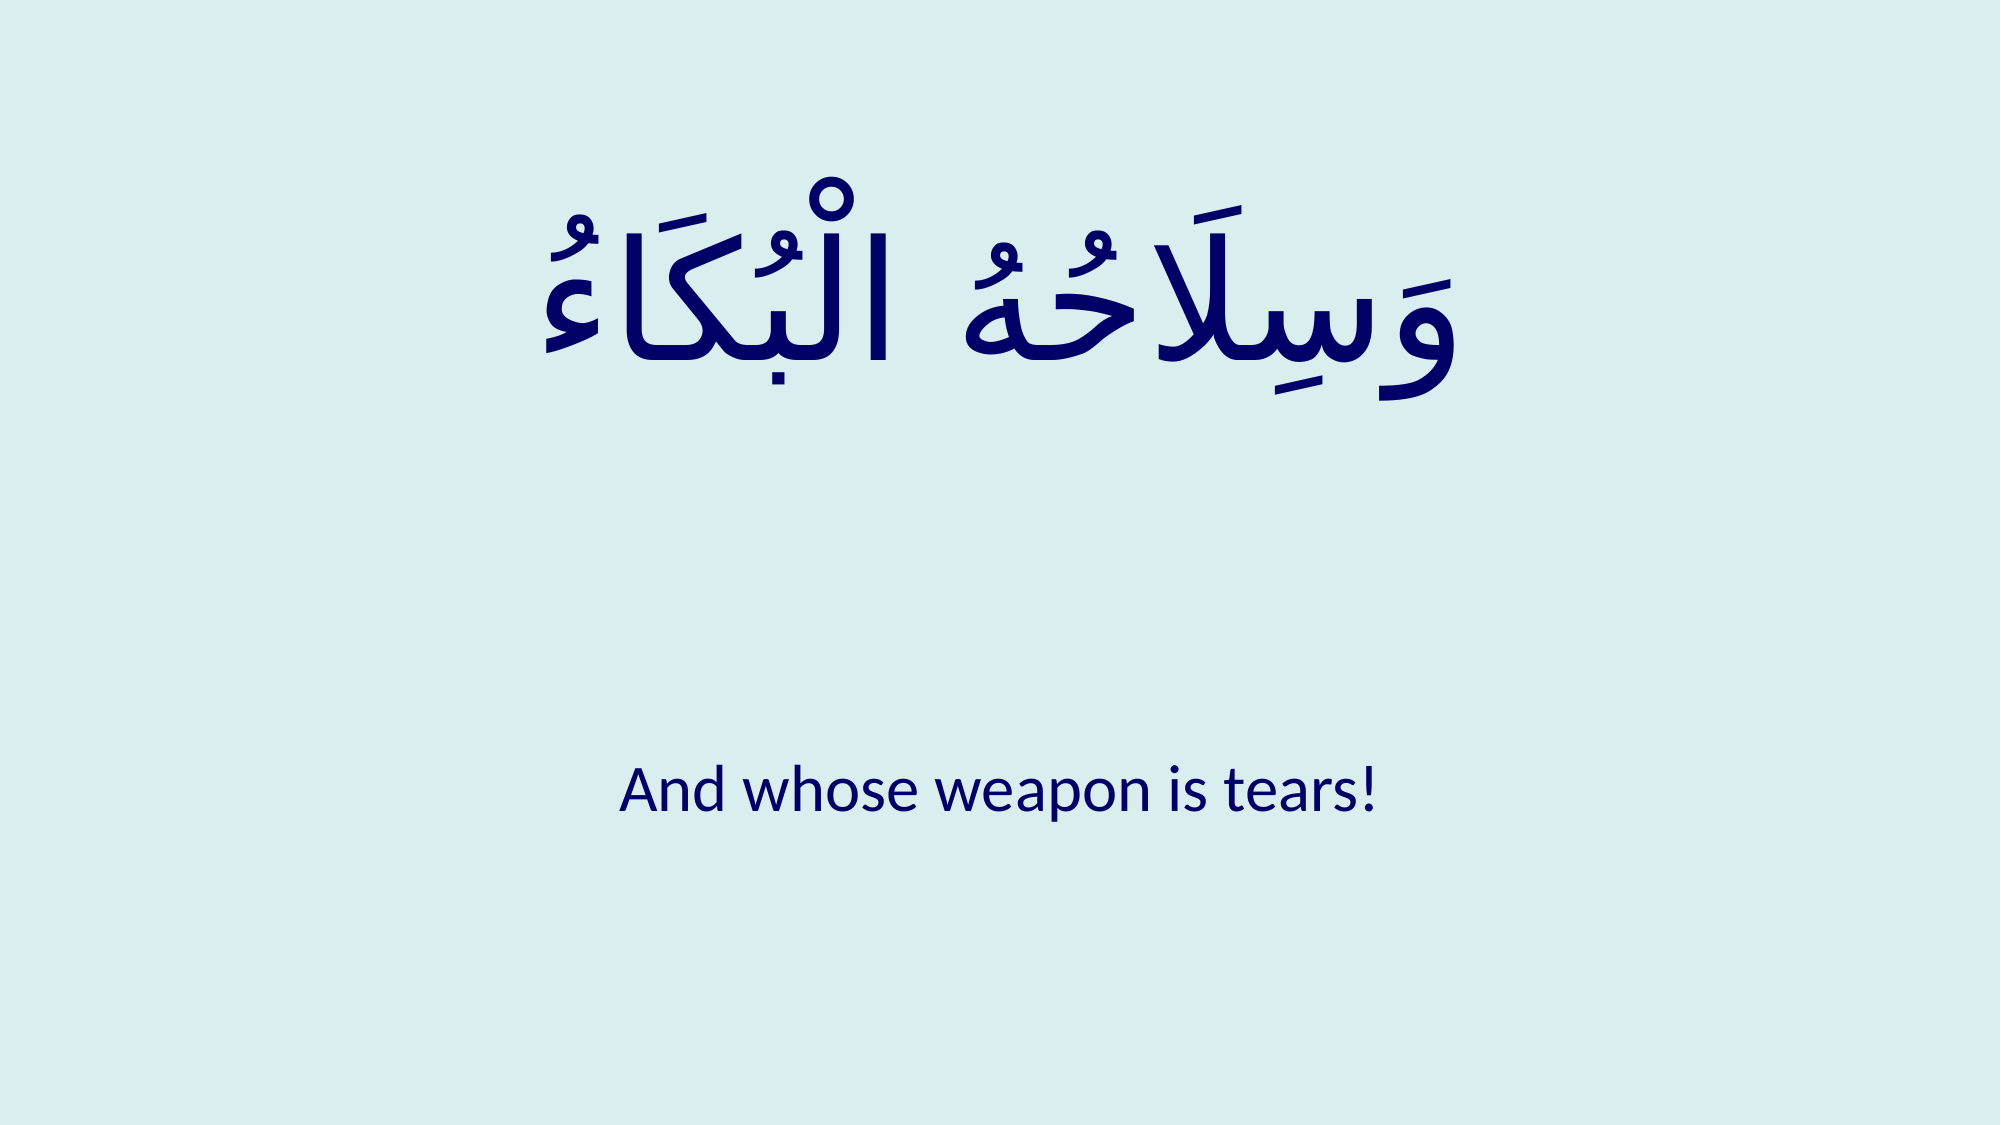

# وَسِلَاحُهُ الْبُكَاءُ
And whose weapon is tears!